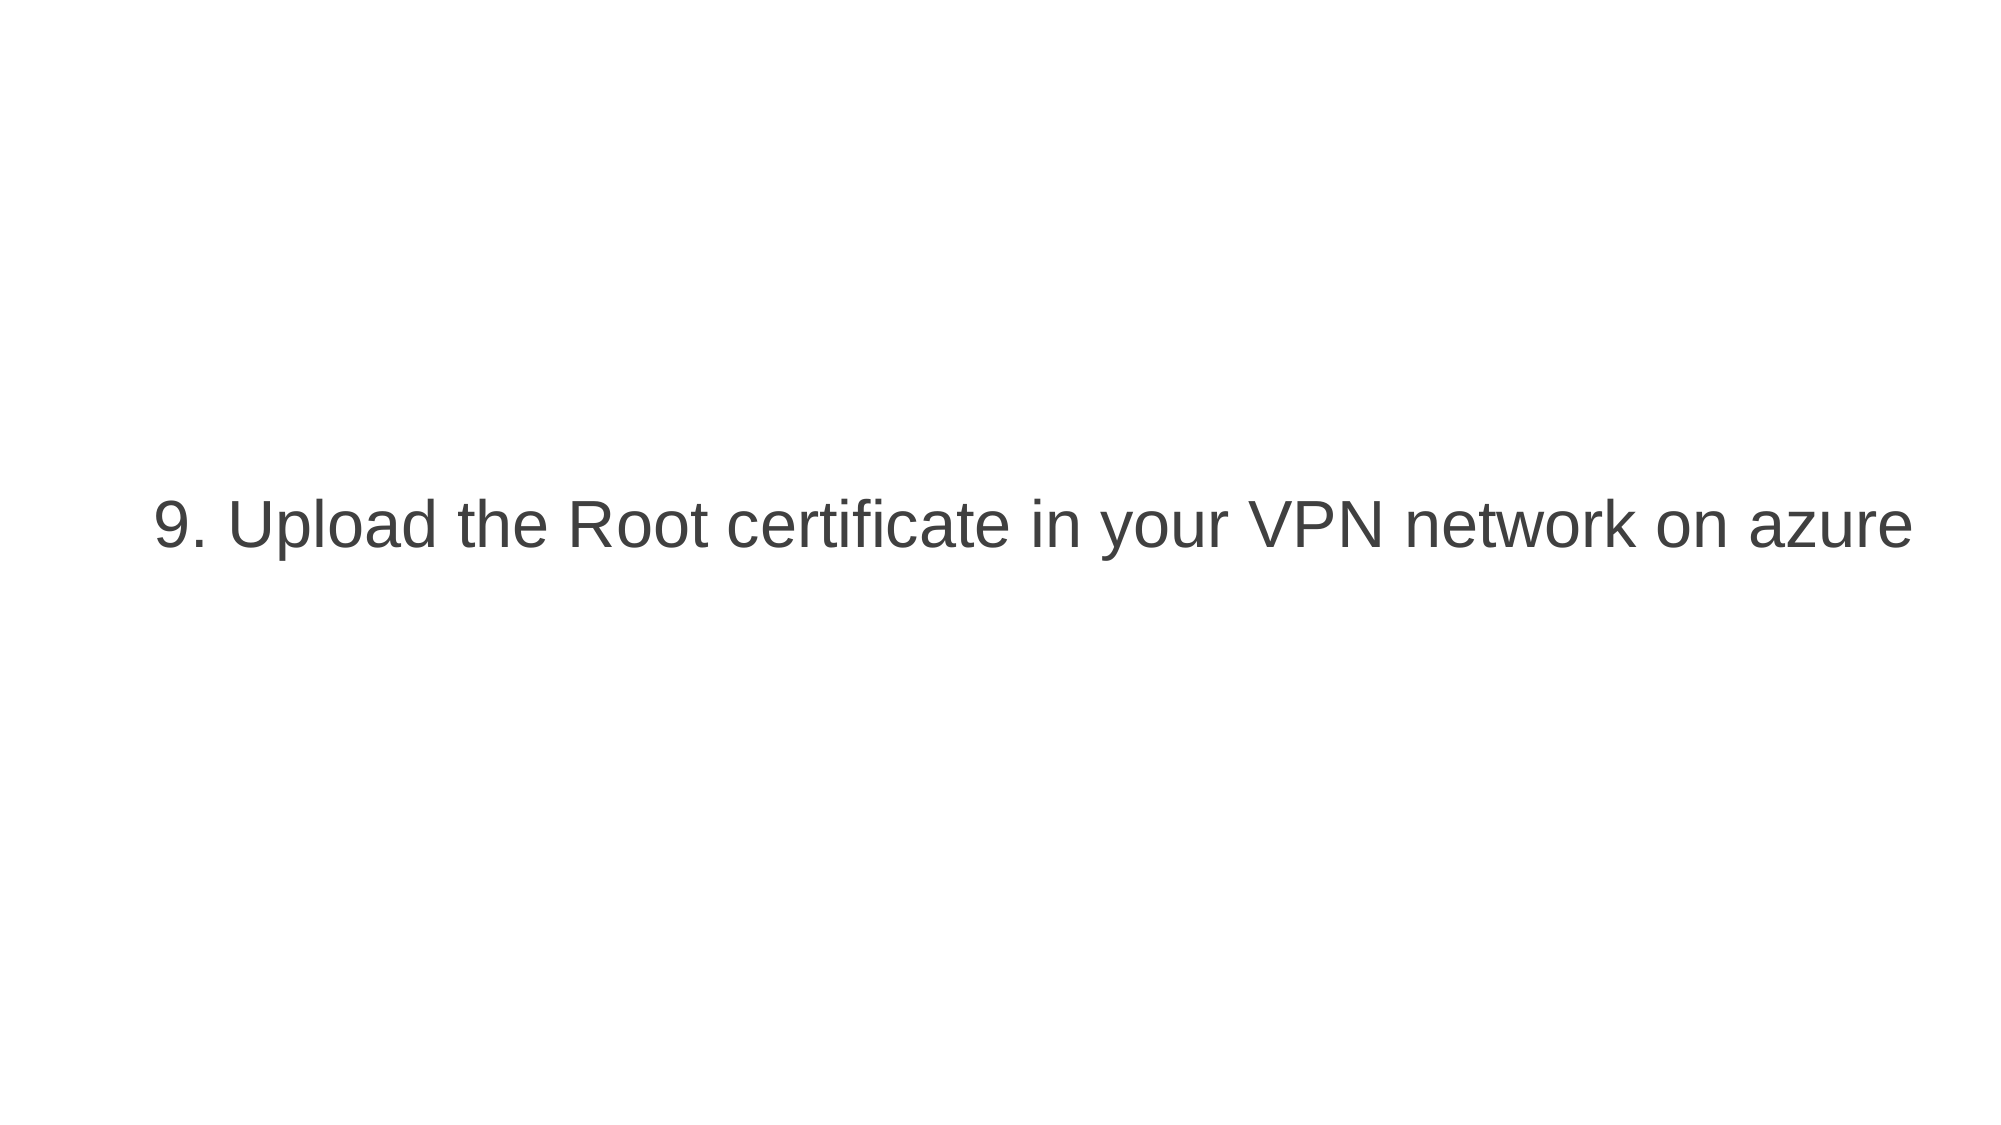

9. Upload the Root certificate in your VPN network on azure